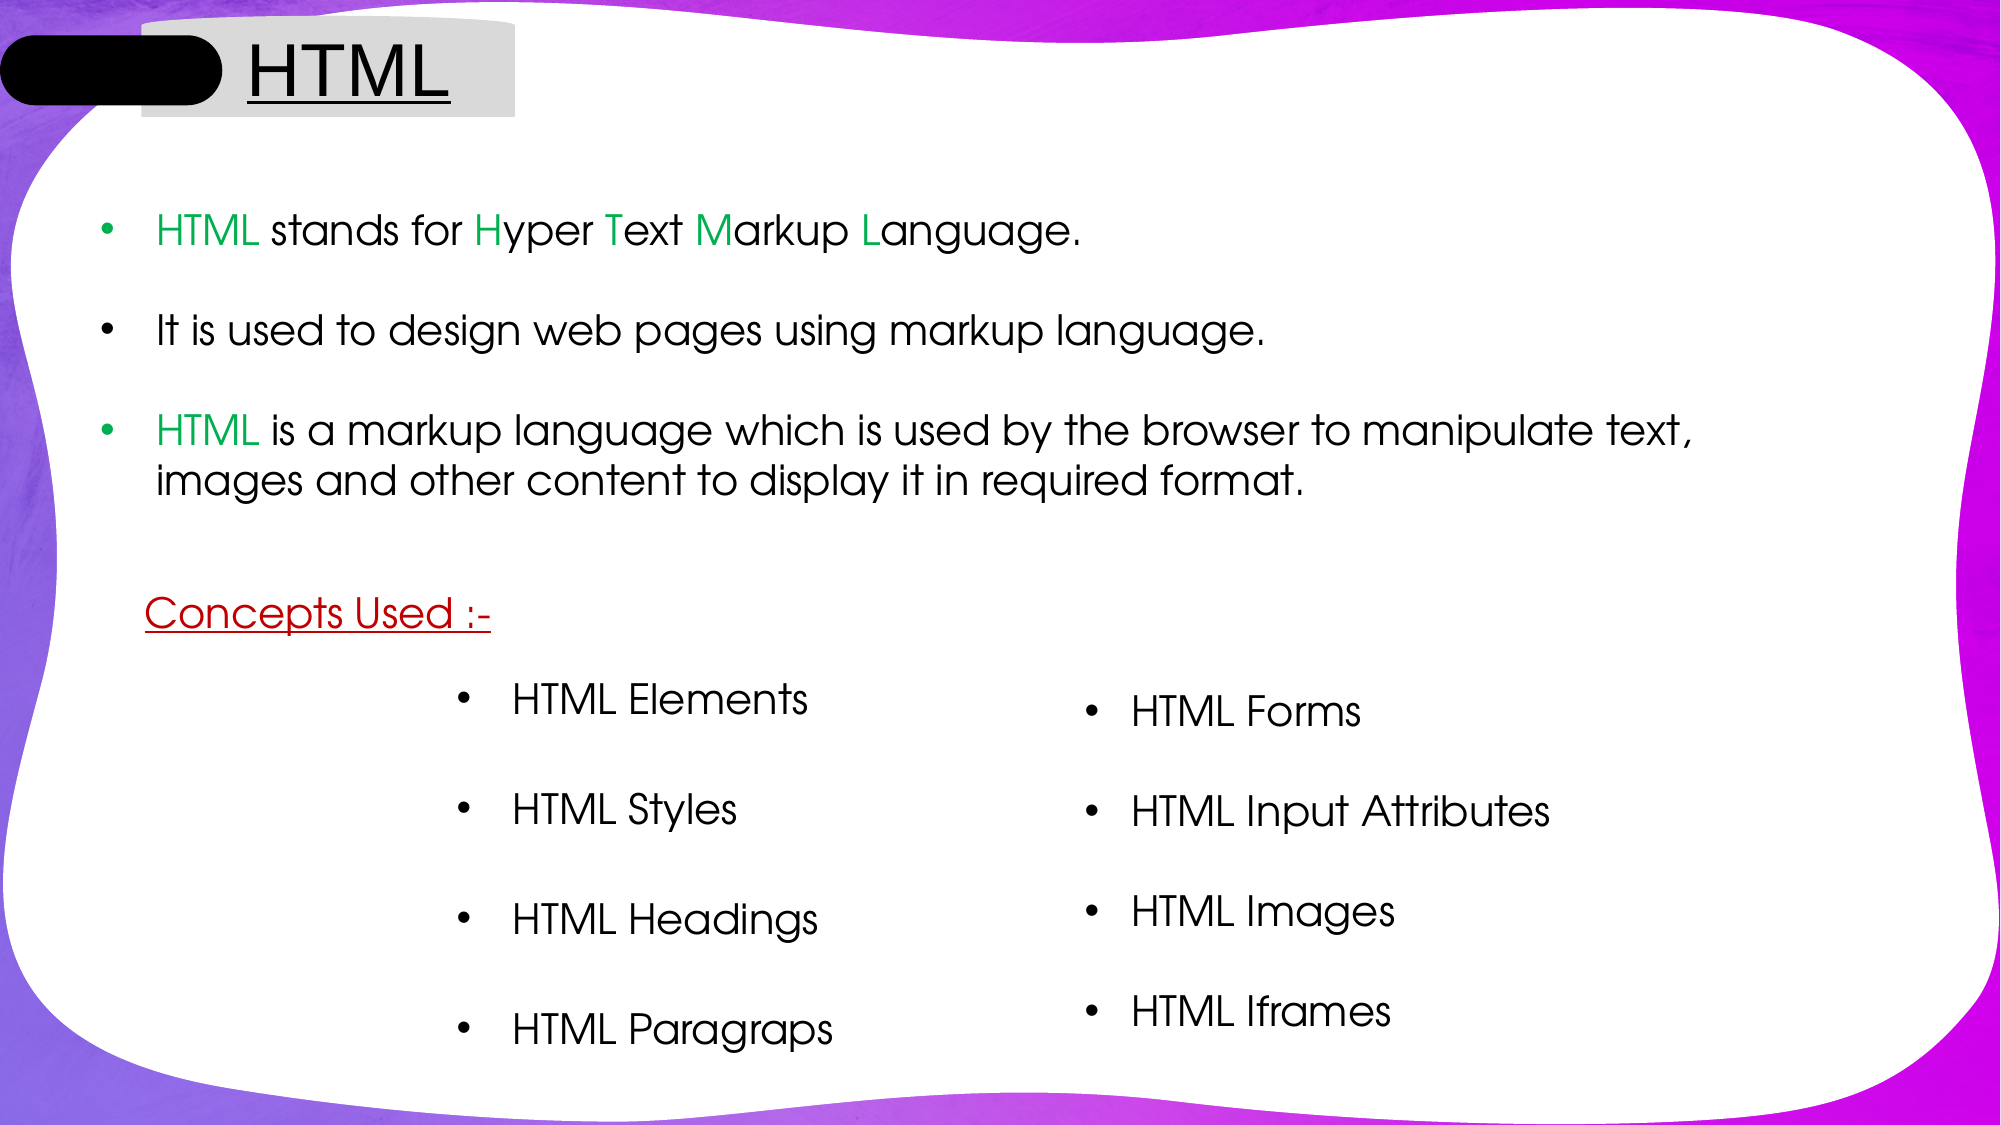

HTML
HTML stands for Hyper Text Markup Language.

It is used to design web pages using markup language.

HTML is a markup language which is used by the browser to manipulate text, images and other content to display it in required format.
Concepts Used :-
HTML Elements

HTML Styles

HTML Headings

HTML Paragraps

HTML Forms

HTML Input Attributes

HTML Images

HTML Iframes